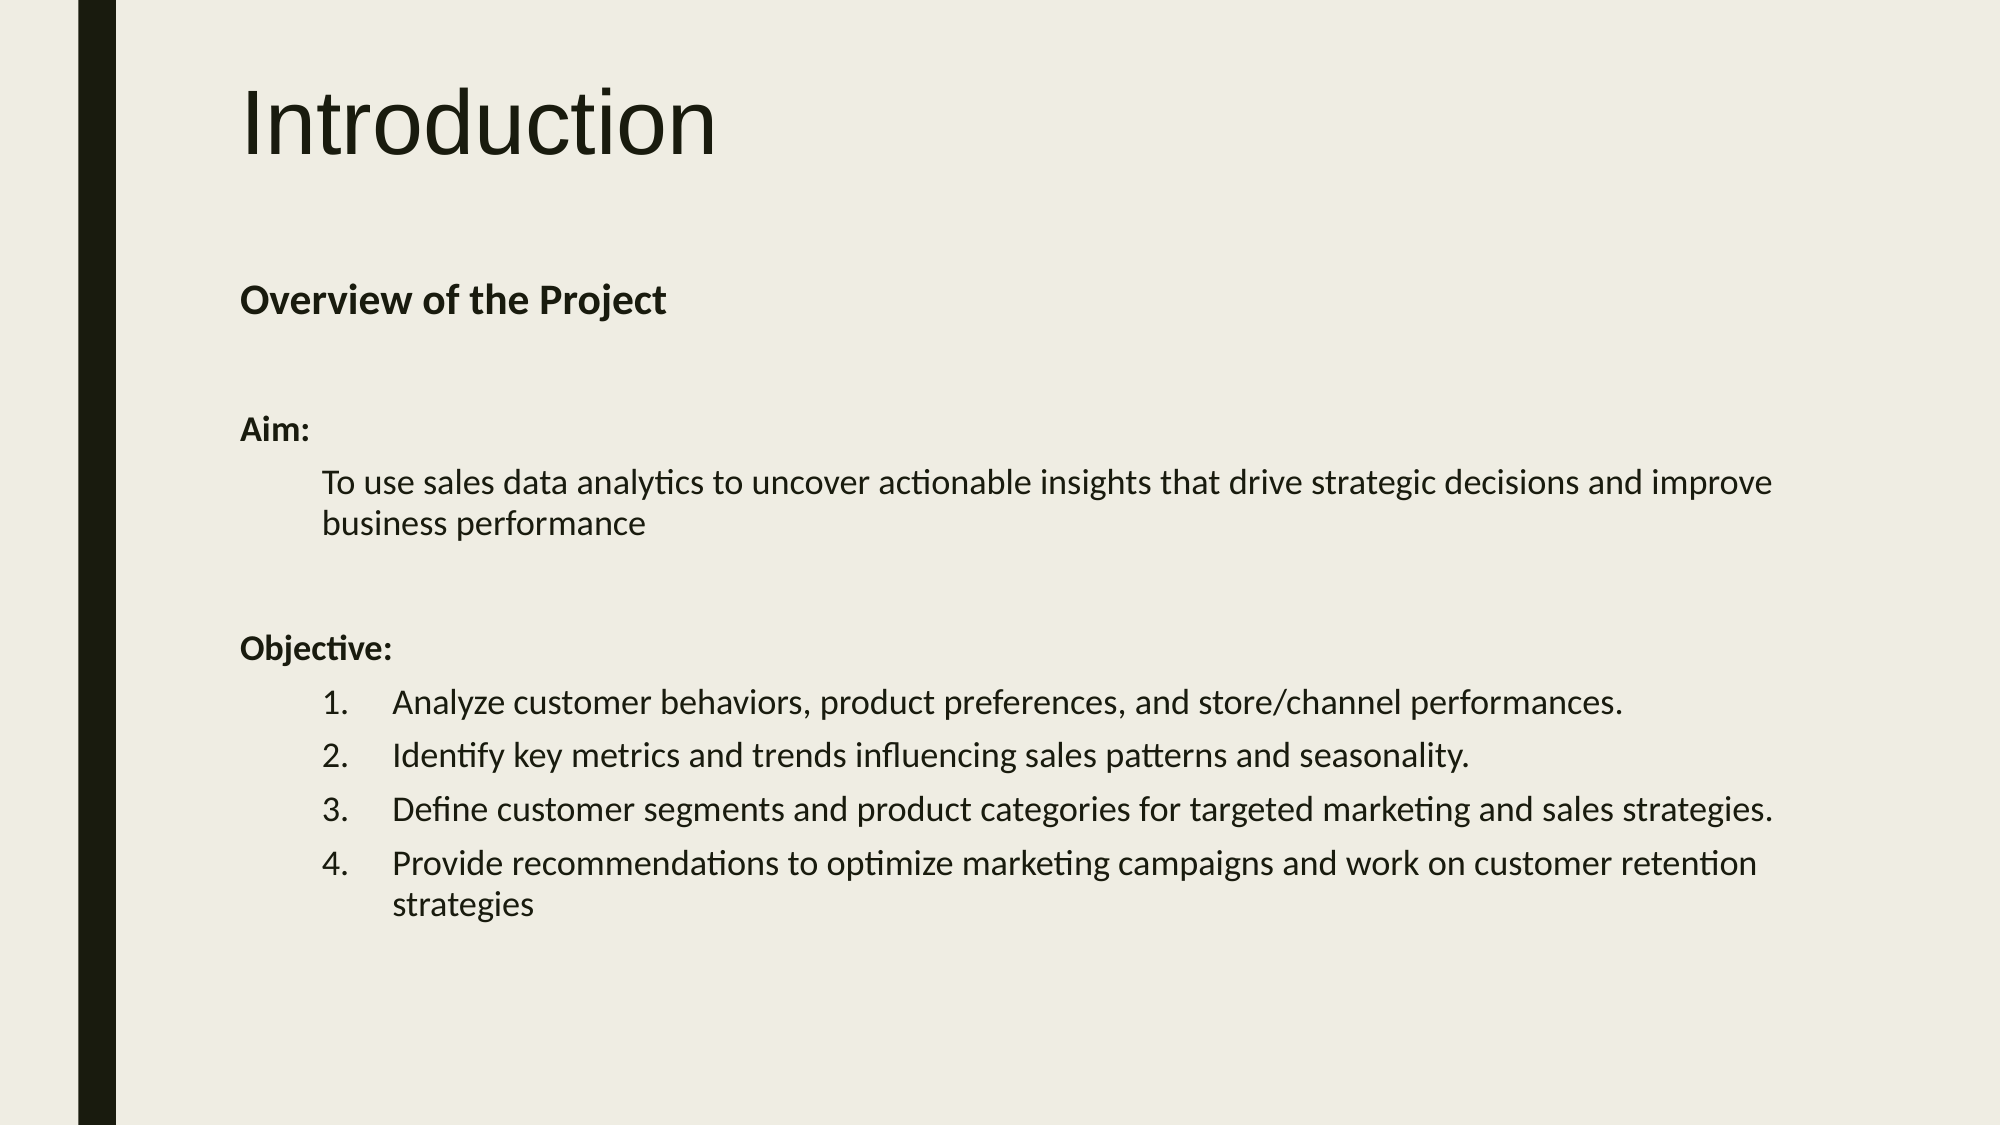

# Introduction
Overview of the Project

Aim:
To use sales data analytics to uncover actionable insights that drive strategic decisions and improve business performance

Objective:
Analyze customer behaviors, product preferences, and store/channel performances.
Identify key metrics and trends influencing sales patterns and seasonality.
Define customer segments and product categories for targeted marketing and sales strategies.
Provide recommendations to optimize marketing campaigns and work on customer retention strategies